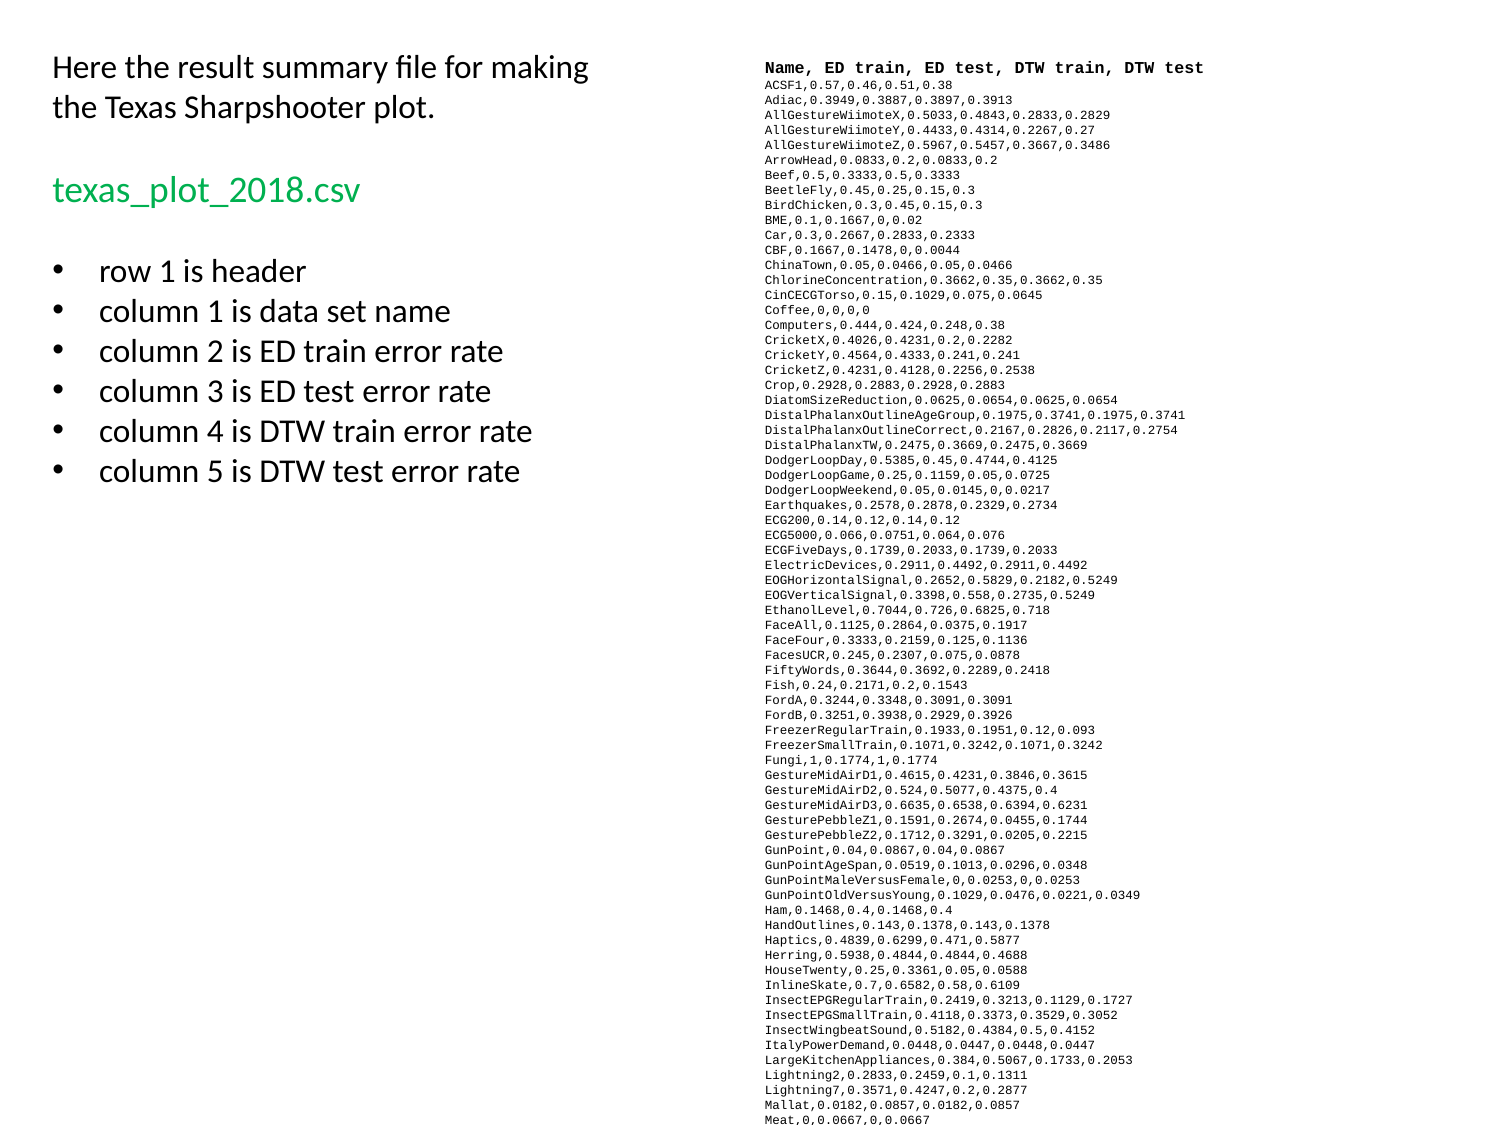

Here the result summary file for making the Texas Sharpshooter plot.

texas_plot_2018.csv

row 1 is header
column 1 is data set name
column 2 is ED train error rate
column 3 is ED test error rate
column 4 is DTW train error rate
column 5 is DTW test error rate

Name, ED train, ED test, DTW train, DTW test
ACSF1,0.57,0.46,0.51,0.38
Adiac,0.3949,0.3887,0.3897,0.3913
AllGestureWiimoteX,0.5033,0.4843,0.2833,0.2829
AllGestureWiimoteY,0.4433,0.4314,0.2267,0.27
AllGestureWiimoteZ,0.5967,0.5457,0.3667,0.3486
ArrowHead,0.0833,0.2,0.0833,0.2
Beef,0.5,0.3333,0.5,0.3333
BeetleFly,0.45,0.25,0.15,0.3
BirdChicken,0.3,0.45,0.15,0.3
BME,0.1,0.1667,0,0.02
Car,0.3,0.2667,0.2833,0.2333
CBF,0.1667,0.1478,0,0.0044
ChinaTown,0.05,0.0466,0.05,0.0466
ChlorineConcentration,0.3662,0.35,0.3662,0.35
CinCECGTorso,0.15,0.1029,0.075,0.0645
Coffee,0,0,0,0
Computers,0.444,0.424,0.248,0.38
CricketX,0.4026,0.4231,0.2,0.2282
CricketY,0.4564,0.4333,0.241,0.241
CricketZ,0.4231,0.4128,0.2256,0.2538
Crop,0.2928,0.2883,0.2928,0.2883
DiatomSizeReduction,0.0625,0.0654,0.0625,0.0654
DistalPhalanxOutlineAgeGroup,0.1975,0.3741,0.1975,0.3741
DistalPhalanxOutlineCorrect,0.2167,0.2826,0.2117,0.2754
DistalPhalanxTW,0.2475,0.3669,0.2475,0.3669
DodgerLoopDay,0.5385,0.45,0.4744,0.4125
DodgerLoopGame,0.25,0.1159,0.05,0.0725
DodgerLoopWeekend,0.05,0.0145,0,0.0217
Earthquakes,0.2578,0.2878,0.2329,0.2734
ECG200,0.14,0.12,0.14,0.12
ECG5000,0.066,0.0751,0.064,0.076
ECGFiveDays,0.1739,0.2033,0.1739,0.2033
ElectricDevices,0.2911,0.4492,0.2911,0.4492
EOGHorizontalSignal,0.2652,0.5829,0.2182,0.5249
EOGVerticalSignal,0.3398,0.558,0.2735,0.5249
EthanolLevel,0.7044,0.726,0.6825,0.718
FaceAll,0.1125,0.2864,0.0375,0.1917
FaceFour,0.3333,0.2159,0.125,0.1136
FacesUCR,0.245,0.2307,0.075,0.0878
FiftyWords,0.3644,0.3692,0.2289,0.2418
Fish,0.24,0.2171,0.2,0.1543
FordA,0.3244,0.3348,0.3091,0.3091
FordB,0.3251,0.3938,0.2929,0.3926
FreezerRegularTrain,0.1933,0.1951,0.12,0.093
FreezerSmallTrain,0.1071,0.3242,0.1071,0.3242
Fungi,1,0.1774,1,0.1774
GestureMidAirD1,0.4615,0.4231,0.3846,0.3615
GestureMidAirD2,0.524,0.5077,0.4375,0.4
GestureMidAirD3,0.6635,0.6538,0.6394,0.6231
GesturePebbleZ1,0.1591,0.2674,0.0455,0.1744
GesturePebbleZ2,0.1712,0.3291,0.0205,0.2215
GunPoint,0.04,0.0867,0.04,0.0867
GunPointAgeSpan,0.0519,0.1013,0.0296,0.0348
GunPointMaleVersusFemale,0,0.0253,0,0.0253
GunPointOldVersusYoung,0.1029,0.0476,0.0221,0.0349
Ham,0.1468,0.4,0.1468,0.4
HandOutlines,0.143,0.1378,0.143,0.1378
Haptics,0.4839,0.6299,0.471,0.5877
Herring,0.5938,0.4844,0.4844,0.4688
HouseTwenty,0.25,0.3361,0.05,0.0588
InlineSkate,0.7,0.6582,0.58,0.6109
InsectEPGRegularTrain,0.2419,0.3213,0.1129,0.1727
InsectEPGSmallTrain,0.4118,0.3373,0.3529,0.3052
InsectWingbeatSound,0.5182,0.4384,0.5,0.4152
ItalyPowerDemand,0.0448,0.0447,0.0448,0.0447
LargeKitchenAppliances,0.384,0.5067,0.1733,0.2053
Lightning2,0.2833,0.2459,0.1,0.1311
Lightning7,0.3571,0.4247,0.2,0.2877
Mallat,0.0182,0.0857,0.0182,0.0857
Meat,0,0.0667,0,0.0667
MedicalImages,0.2782,0.3158,0.2598,0.2526
MelbournePedestrian,0.1784,0.1525,0.1776,0.1845
MiddlePhalanxOutlineAgeGroup,0.2375,0.4805,0.2375,0.4805
MiddlePhalanxOutlineCorrect,0.2033,0.2337,0.2033,0.2337
MiddlePhalanxTW,0.4386,0.487,0.4361,0.4935
MixedShapes,0.104,0.1027,0.074,0.0911
MixedShapesSmallTrain,0.17,0.1645,0.12,0.1674
MoteStrain,0.25,0.1214,0.2,0.1342
NonInvasiveFetalECGThorax1,0.1772,0.171,0.1767,0.1893
NonInvasiveFetalECGThorax2,0.1067,0.1201,0.1067,0.1201
OliveOil,0.1,0.1333,0.1,0.1333
OSULeaf,0.38,0.4793,0.245,0.3884
PhalangesOutlinesCorrect,0.2106,0.2389,0.2106,0.2389
Phoneme,0.9019,0.8908,0.785,0.7727
PickupGestureWiimoteZ,0.5,0.44,0.24,0.34
PigAirwayPressure,0.9231,0.9423,0.8942,0.9038
PigArtPressure,0.8846,0.875,0.8654,0.8029
PigCVP,0.9615,0.9183,0.9038,0.8413
PLAID,0.4953,0.4767,0.2011,0.1657
Plane,0.0286,0.0381,0,0
PowerCons,0.1278,0.0667,0.0722,0.0778
ProximalPhalanxOutlineAgeGroup,0.22,0.2146,0.22,0.2146
ProximalPhalanxOutlineCorrect,0.1883,0.1924,0.1817,0.2096
ProximalPhalanxTW,0.26,0.2927,0.2375,0.2439
RefrigerationDevices,0.52,0.6053,0.3333,0.56
Rock,0.4,0.16,0.4,0.16
ScreenType,0.5147,0.64,0.456,0.5893
SemgHandGenderCh2,0.3033,0.2383,0.09,0.155
SemgHandMovementCh2,0.6267,0.6311,0.3222,0.3622
SemgHandSubjectCh2,0.5822,0.5956,0.1689,0.2
ShakeGestureWiimoteZ,0.48,0.4,0.18,0.16
ShapeletSim,0.65,0.4611,0.45,0.3
ShapesAll,0.2633,0.2483,0.1883,0.1967
SmallKitchenAppliances,0.5867,0.6587,0.2773,0.3173
SmoothSubspace,0.1067,0.0933,0.0933,0.0533
SonyAIBORobotSurface1,0.1,0.3045,0.1,0.3045
SonyAIBORobotSurface2,0.1481,0.1406,0.1481,0.1406
StarLightCurves,0.14,0.1512,0.091,0.1008
Strawberry,0.044,0.0541,0.044,0.0541
SwedishLeaf,0.25,0.2112,0.176,0.1536
Symbols,0.16,0.1005,0.04,0.0623
SyntheticControl,0.0867,0.12,0,0.0167
ToeSegmentation1,0.55,0.3202,0.35,0.2544
ToeSegmentation2,0.25,0.1923,0.1111,0.0923
Trace,0.16,0.24,0,0.01
TwoLeadECG,0.2174,0.2529,0.087,0.1317
TwoPatterns,0.086,0.0932,0,0.0015
UMD,0.3333,0.2361,0,0.0278
UWaveGestureLibraryAll,0.0569,0.0519,0.0279,0.0343
UWaveGestureLibraryX,0.2768,0.2607,0.2489,0.2267
UWaveGestureLibraryY,0.3047,0.3384,0.2746,0.3009
UWaveGestureLibraryZ,0.3371,0.3504,0.2946,0.3222
Wafer,0.007,0.0045,0,0.0045
Wine,0,0.3889,0,0.3889
WordSynonyms,0.412,0.3824,0.2584,0.2618
Worms,0.4862,0.5455,0.3646,0.4675
WormsTwoClass,0.3425,0.3896,0.2541,0.4156
Yoga,0.23,0.1697,0.1667,0.156